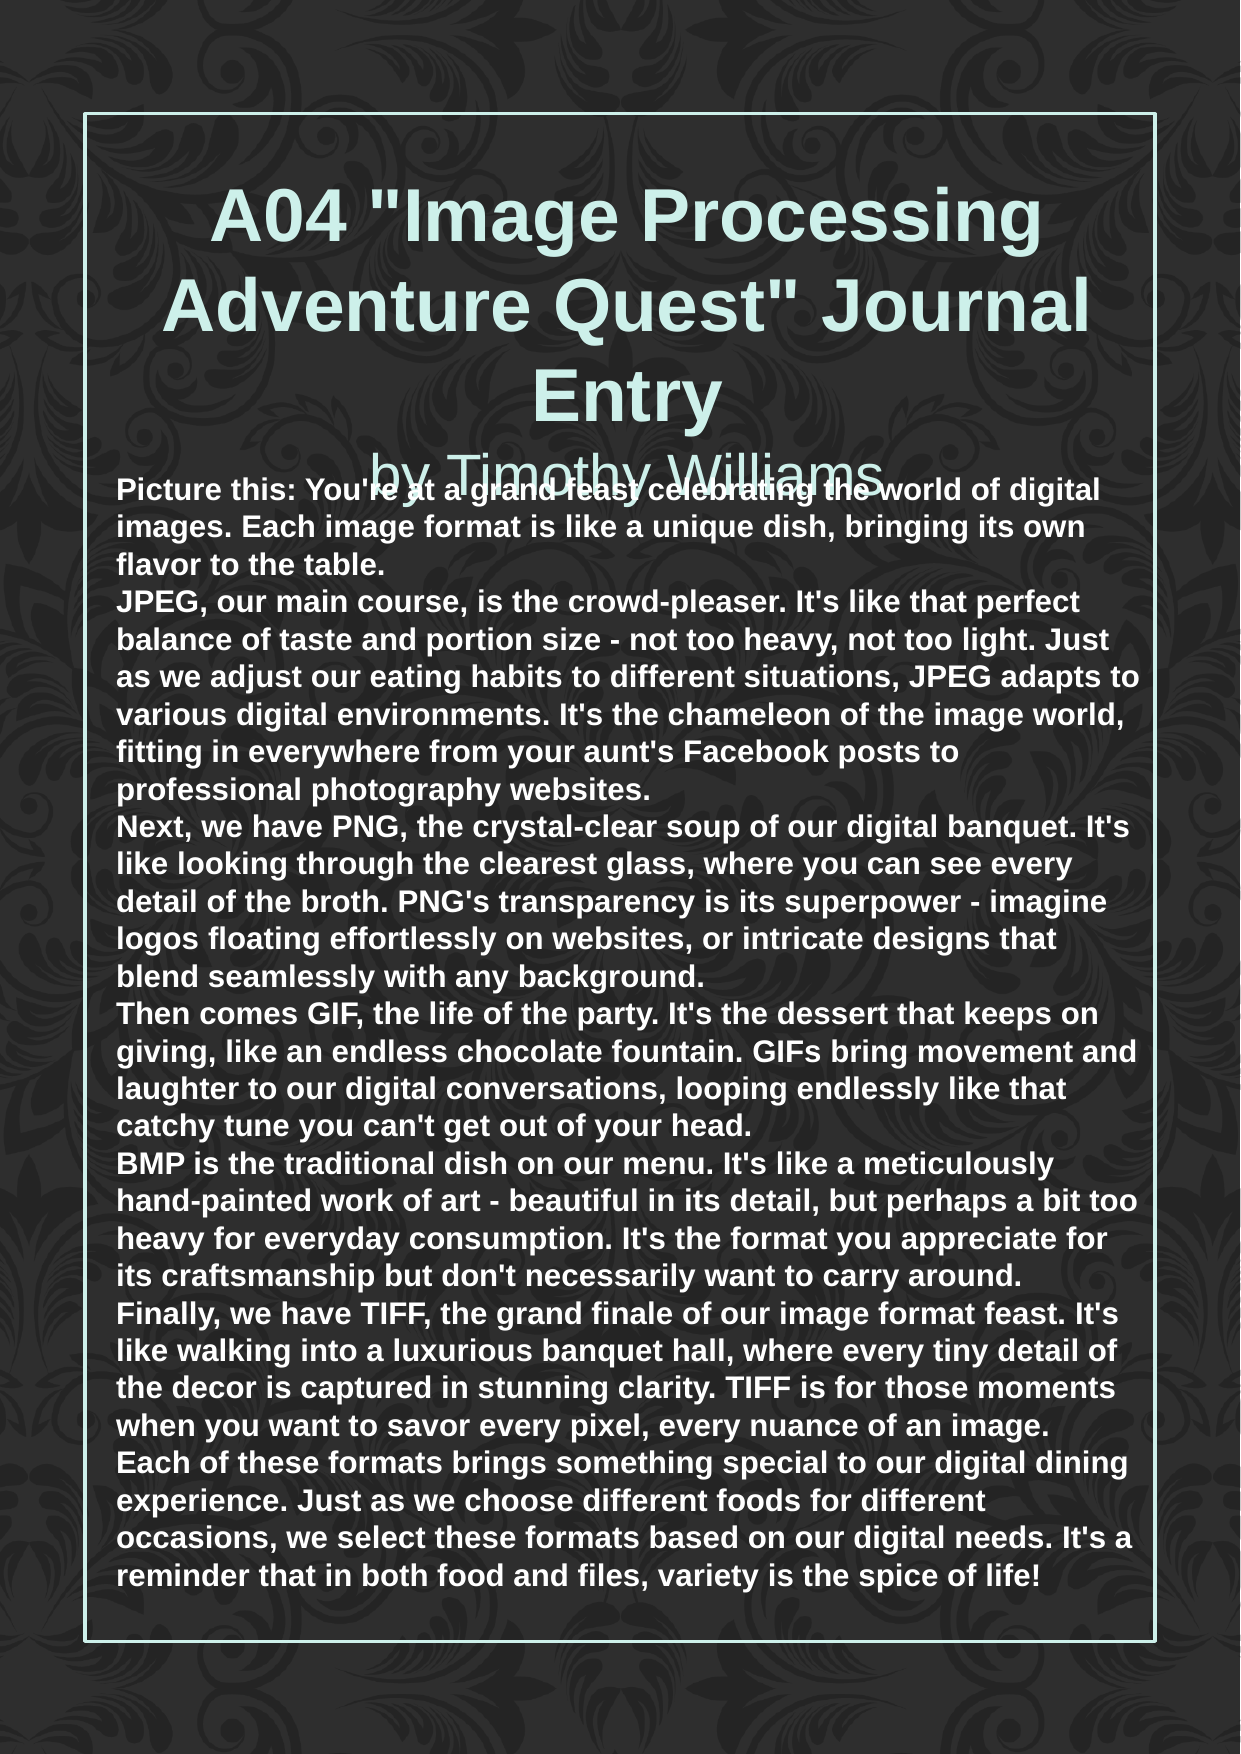

# A04 "Image Processing Adventure Quest" Journal Entry by Timothy Williams
Picture this: You're at a grand feast celebrating the world of digital images. Each image format is like a unique dish, bringing its own flavor to the table.
JPEG, our main course, is the crowd-pleaser. It's like that perfect balance of taste and portion size - not too heavy, not too light. Just as we adjust our eating habits to different situations, JPEG adapts to various digital environments. It's the chameleon of the image world, fitting in everywhere from your aunt's Facebook posts to professional photography websites.
Next, we have PNG, the crystal-clear soup of our digital banquet. It's like looking through the clearest glass, where you can see every detail of the broth. PNG's transparency is its superpower - imagine logos floating effortlessly on websites, or intricate designs that blend seamlessly with any background.
Then comes GIF, the life of the party. It's the dessert that keeps on giving, like an endless chocolate fountain. GIFs bring movement and laughter to our digital conversations, looping endlessly like that catchy tune you can't get out of your head.
BMP is the traditional dish on our menu. It's like a meticulously hand-painted work of art - beautiful in its detail, but perhaps a bit too heavy for everyday consumption. It's the format you appreciate for its craftsmanship but don't necessarily want to carry around.
Finally, we have TIFF, the grand finale of our image format feast. It's like walking into a luxurious banquet hall, where every tiny detail of the decor is captured in stunning clarity. TIFF is for those moments when you want to savor every pixel, every nuance of an image.
Each of these formats brings something special to our digital dining experience. Just as we choose different foods for different occasions, we select these formats based on our digital needs. It's a reminder that in both food and files, variety is the spice of life!